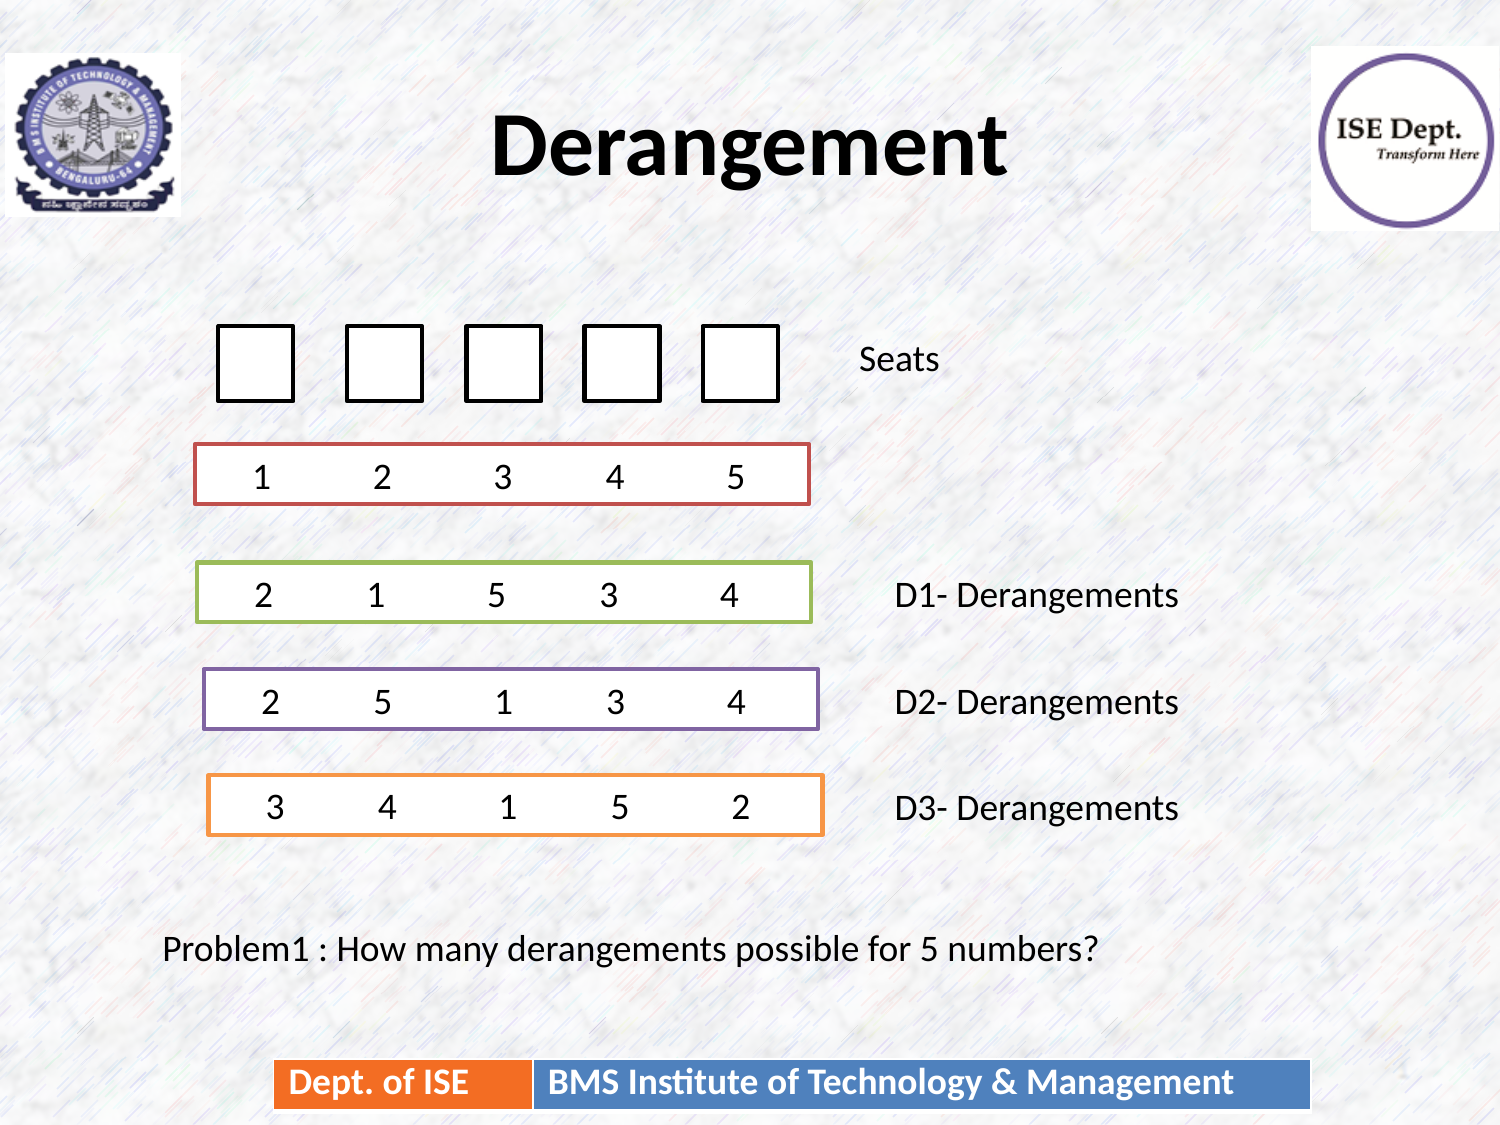

# Derangement

Seats
     1            2            3           4            5
     2           1            5           3            4
D1- Derangements
     2           5            1           3            4
D2- Derangements
     3           4            1           5            2
D3- Derangements
Problem1 : How many derangements possible for 5 numbers?
3